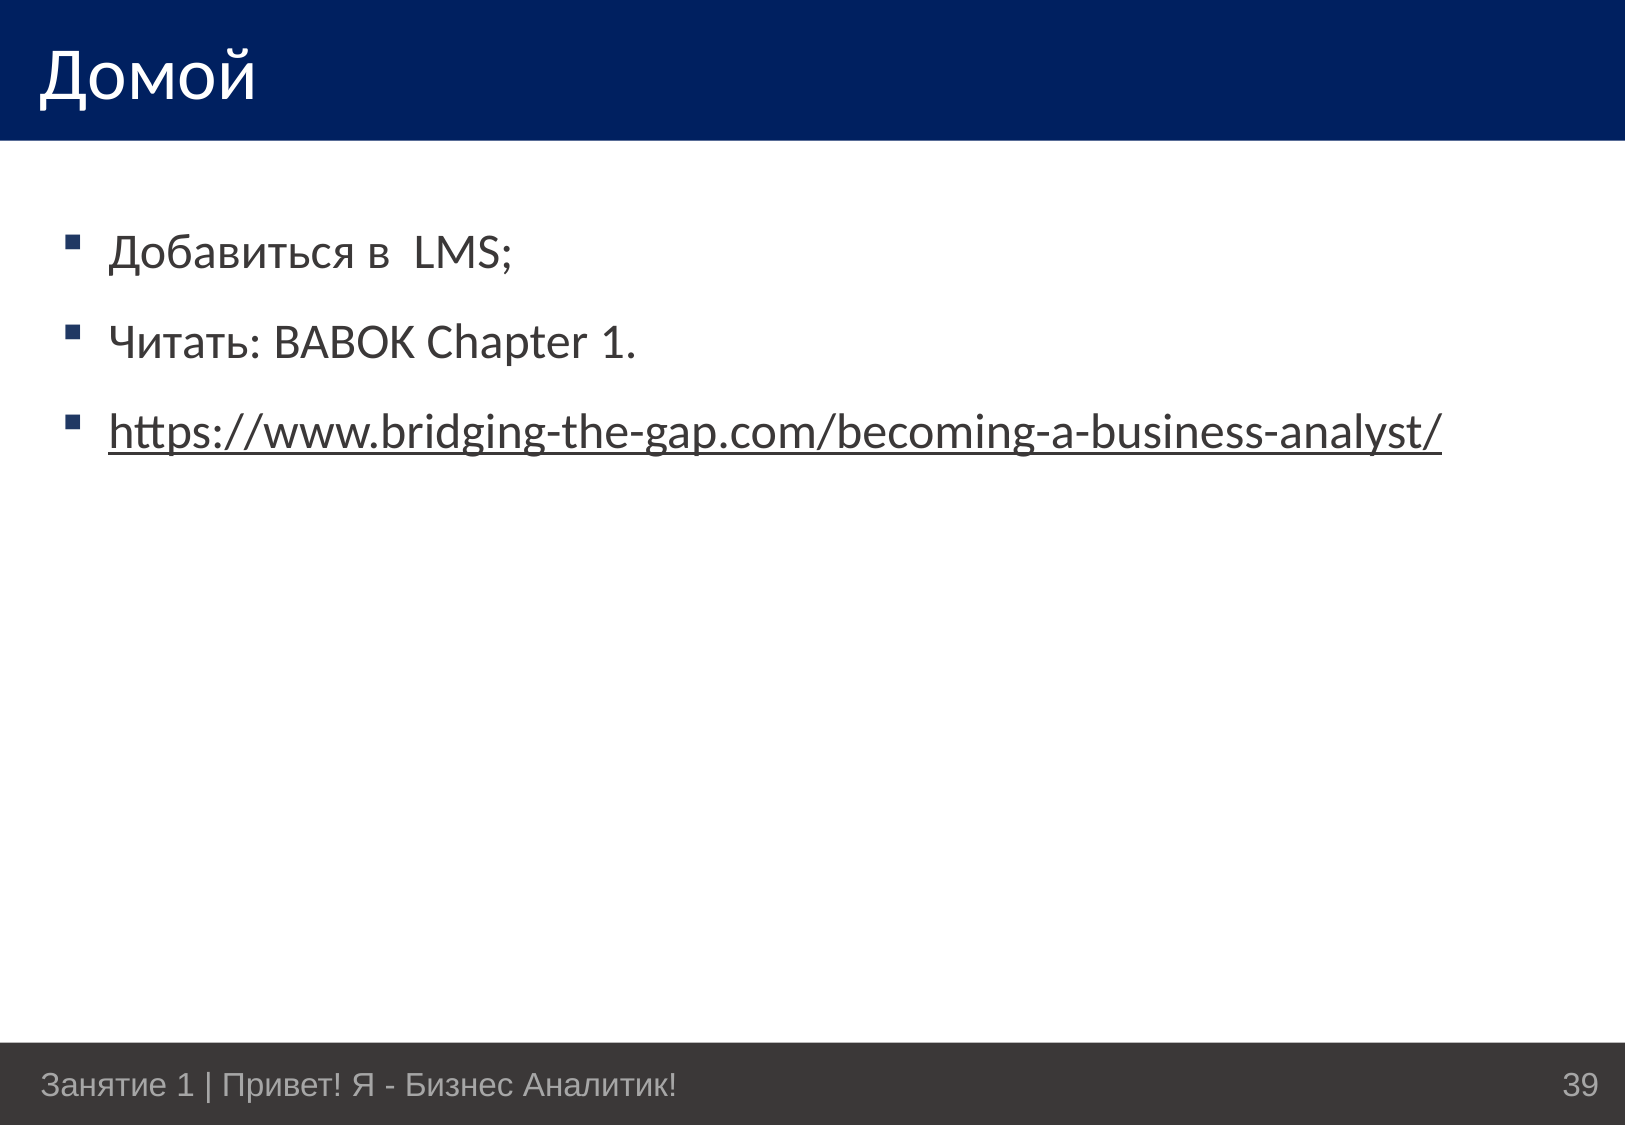

Домой
Добавиться в  LMS;
Читать: BABOK Chapter 1.
https://www.bridging-the-gap.com/becoming-a-business-analyst/

39
Занятие 1 | Привет! Я - Бизнес Аналитик!